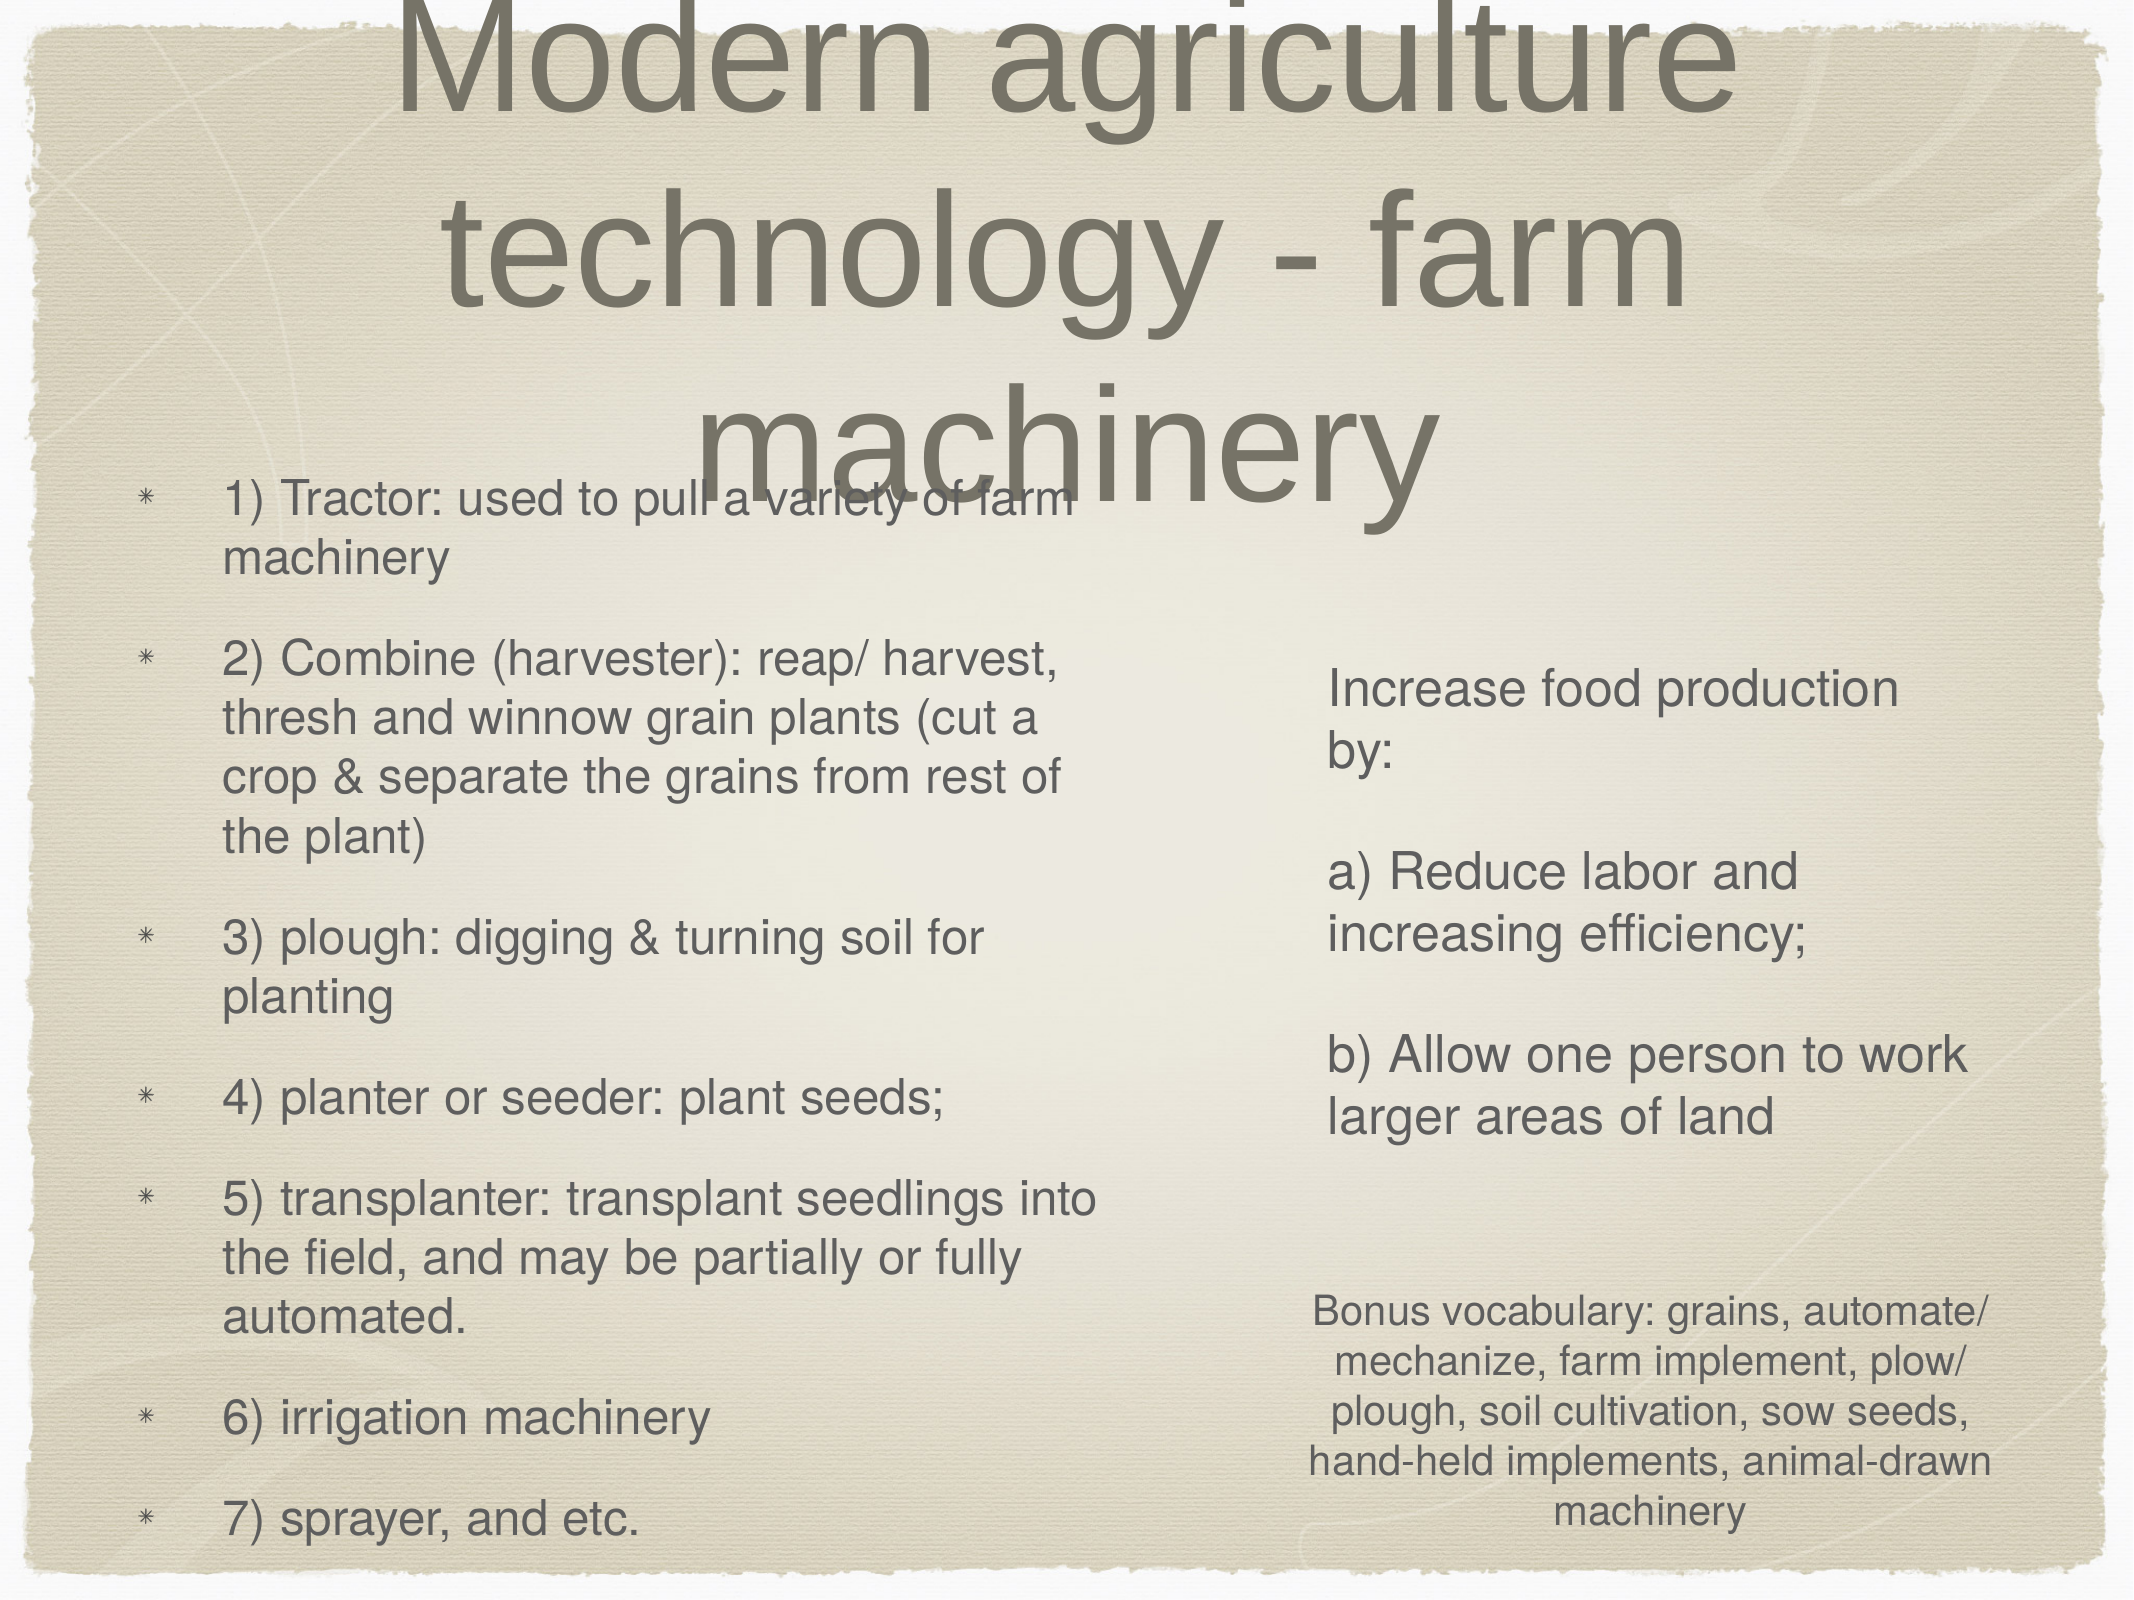

# Modern agriculture technology - farm machinery
1) Tractor: used to pull a variety of farm machinery
2) Combine (harvester): reap/ harvest, thresh and winnow grain plants (cut a crop & separate the grains from rest of the plant)
3) plough: digging & turning soil for planting
4) planter or seeder: plant seeds;
5) transplanter: transplant seedlings into the field, and may be partially or fully automated.
6) irrigation machinery
7) sprayer, and etc.
Increase food production by:
a) Reduce labor and increasing efficiency;
b) Allow one person to work larger areas of land

Bonus vocabulary: grains, automate/ mechanize, farm implement, plow/ plough, soil cultivation, sow seeds, hand-held implements, animal-drawn machinery